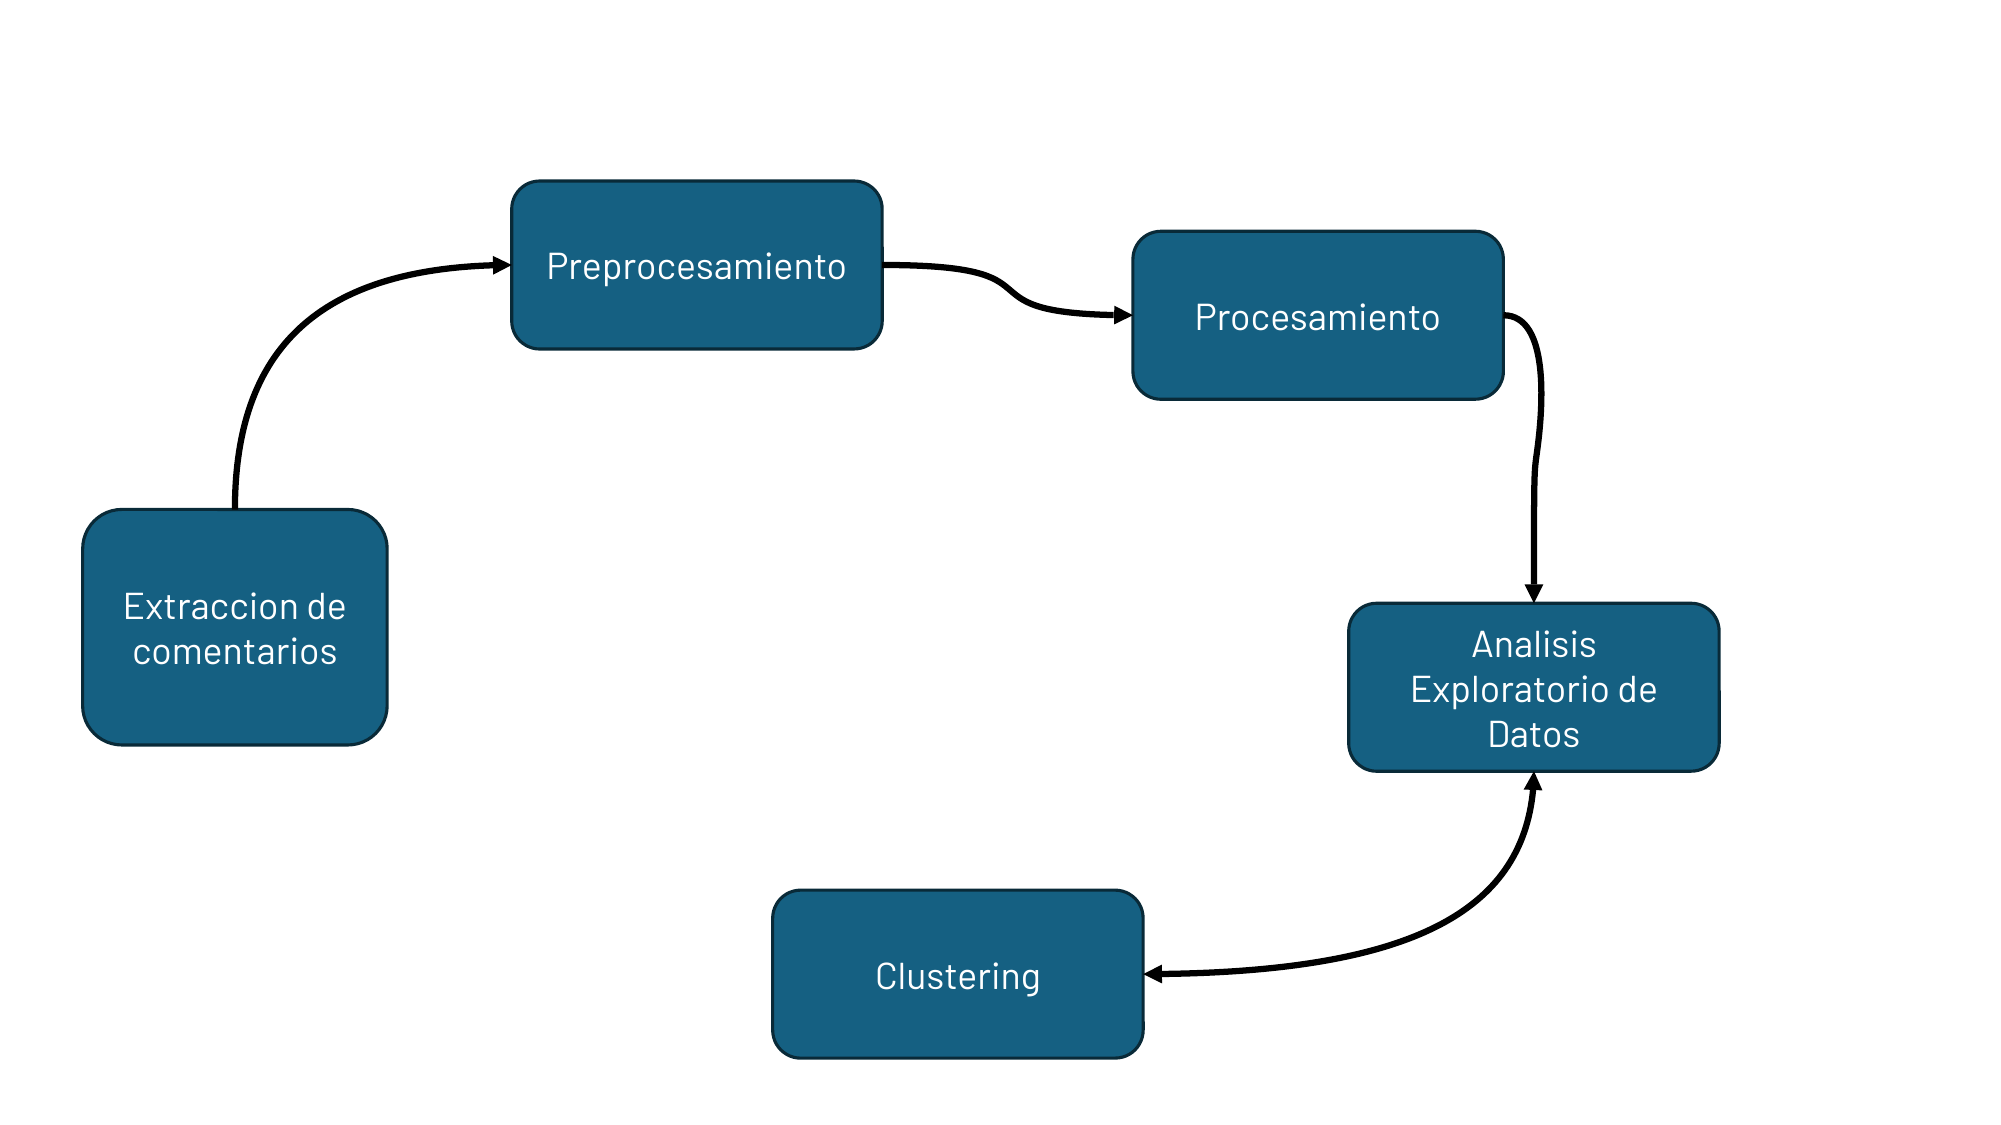

Preprocesamiento
Procesamiento
Extraccion de comentarios
Analisis Exploratorio de Datos
Clustering